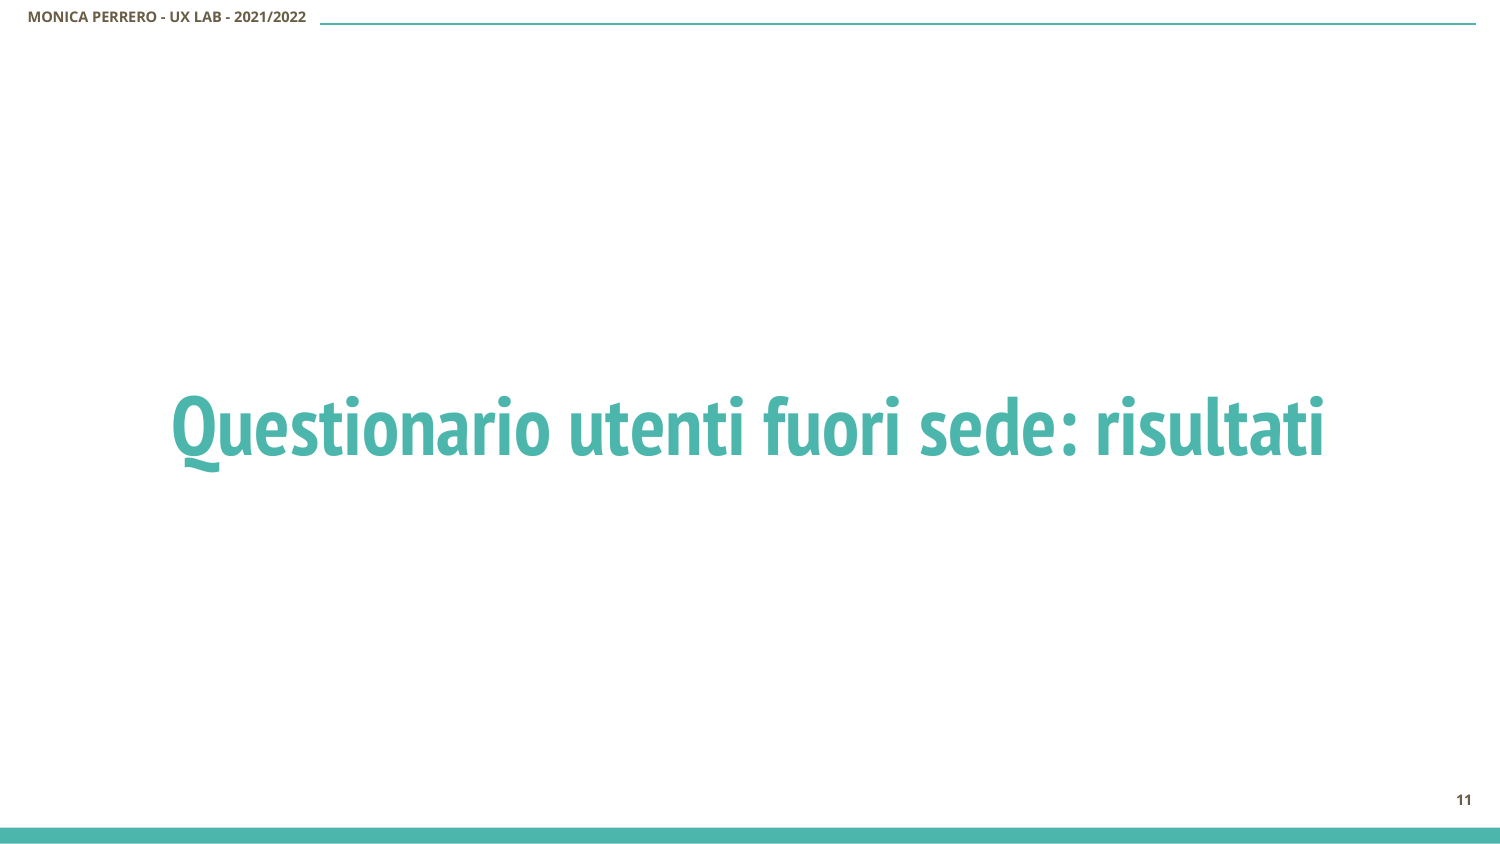

# Questionario utenti fuori sede: risultati
11